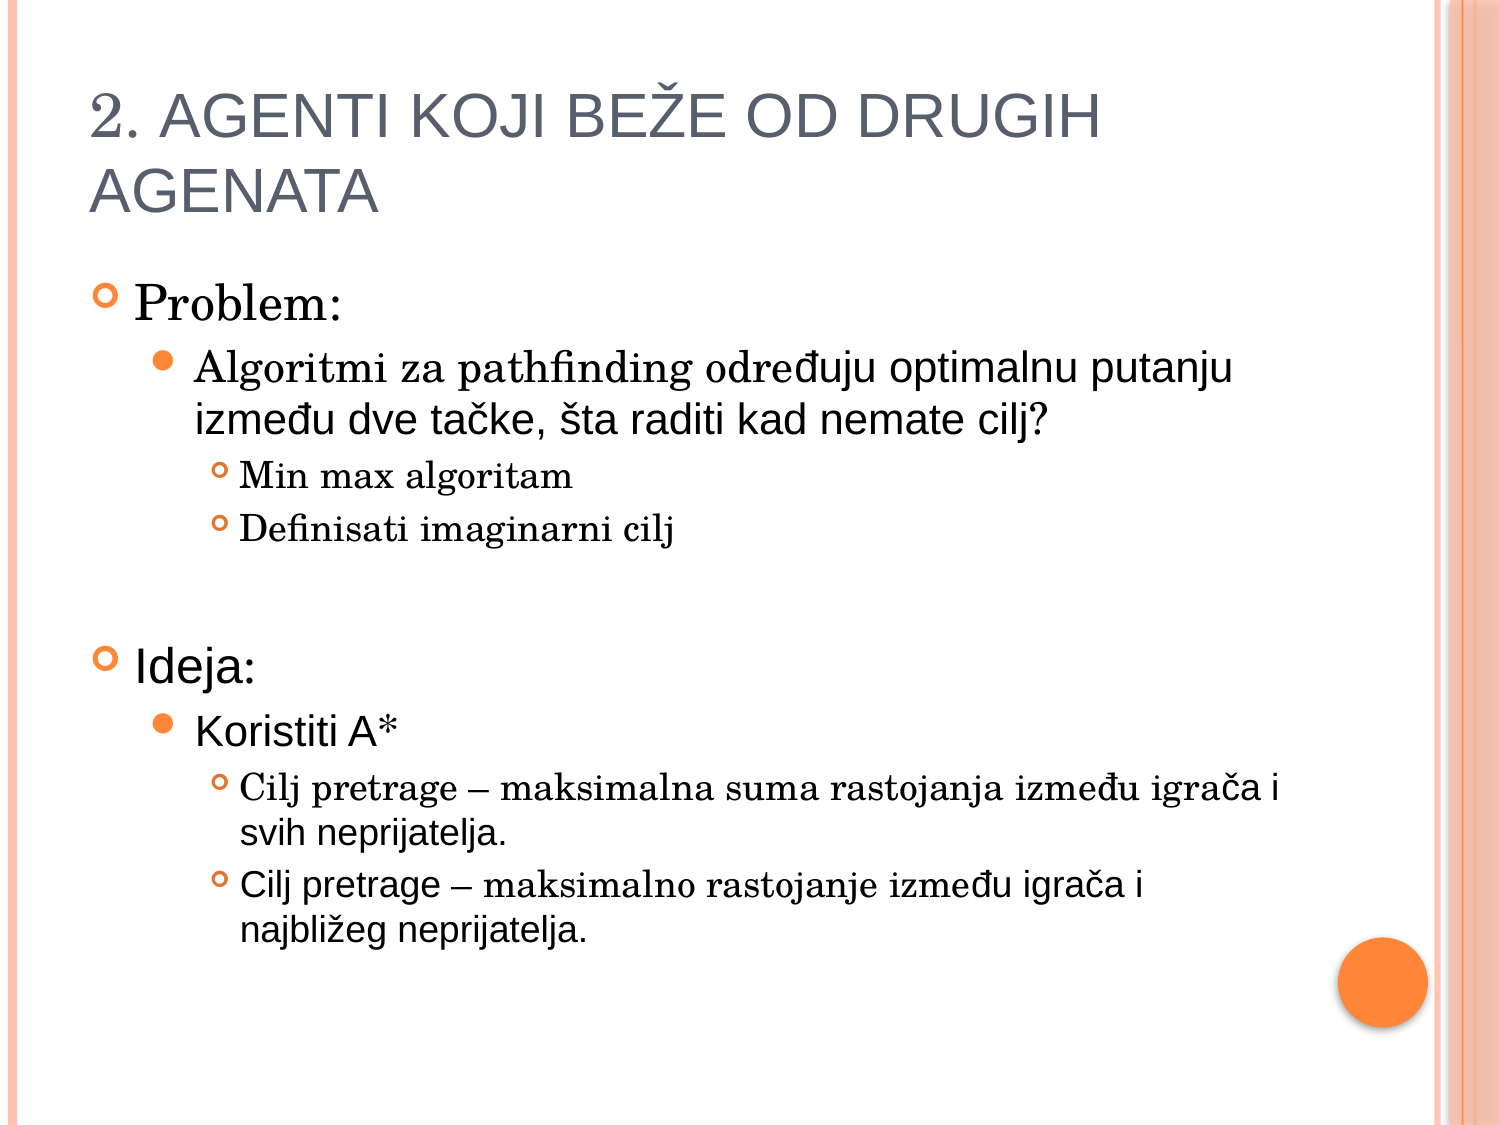

# 2. Agenti koji beže od drugih agenata
Problem:
Algoritmi za pathfinding određuju optimalnu putanju između dve tačke, šta raditi kad nemate cilj?
Min max algoritam
Definisati imaginarni cilj

Ideja:
Koristiti A*
Cilj pretrage – maksimalna suma rastojanja između igrača i svih neprijatelja.
Cilj pretrage – maksimalno rastojanje između igrača i najbližeg neprijatelja.